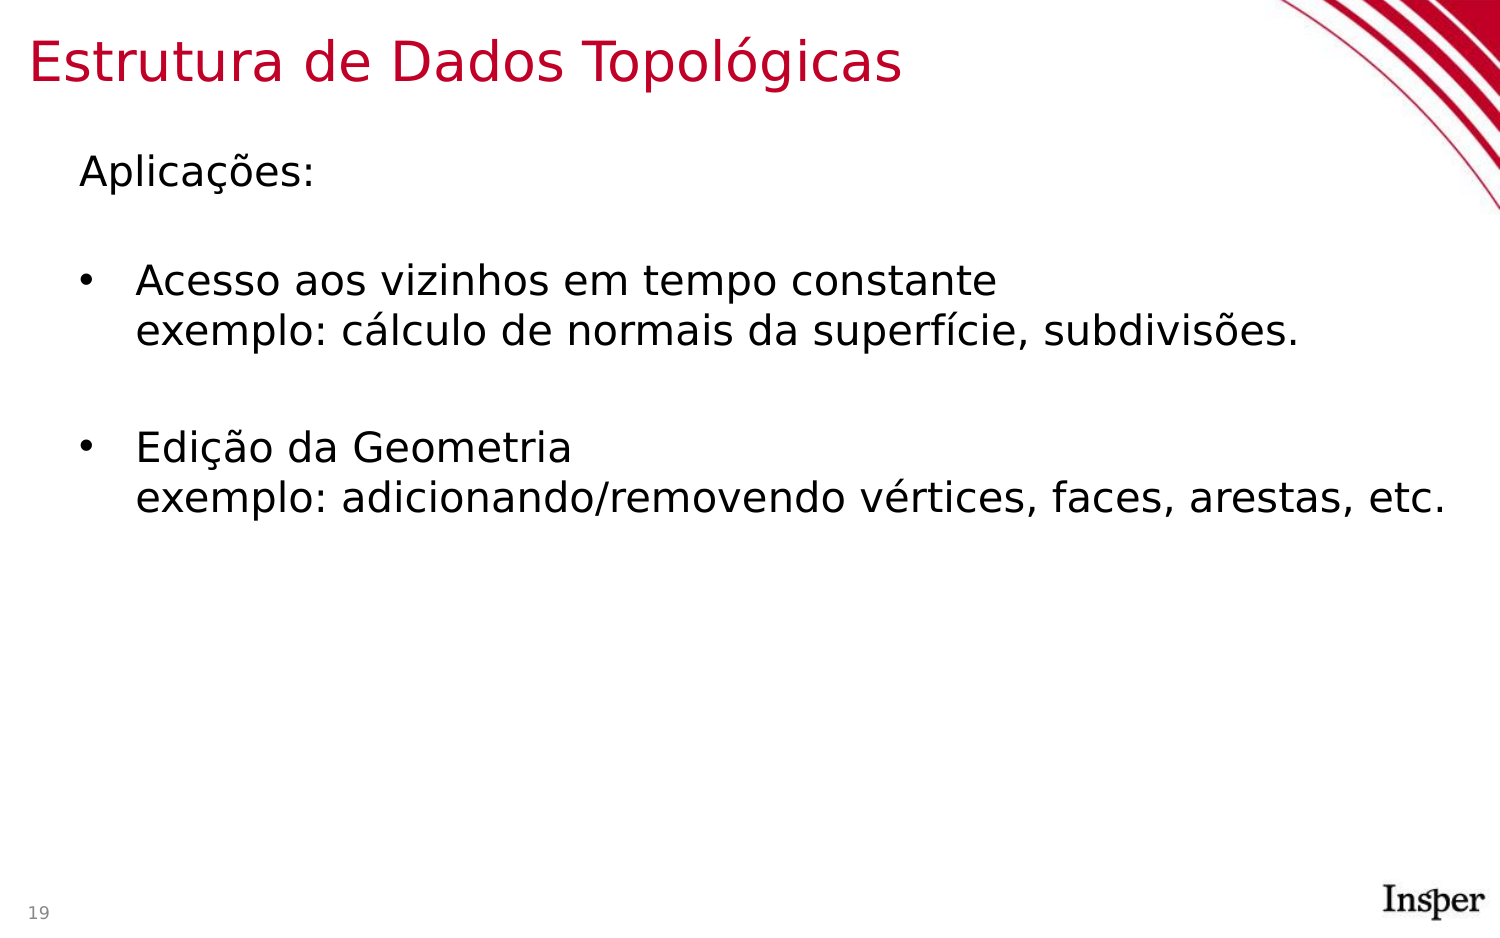

# Estrutura de Dados Topológicas
Aplicações:

Acesso aos vizinhos em tempo constante
exemplo: cálculo de normais da superfície, subdivisões.

Edição da Geometria
exemplo: adicionando/removendo vértices, faces, arestas, etc.
19